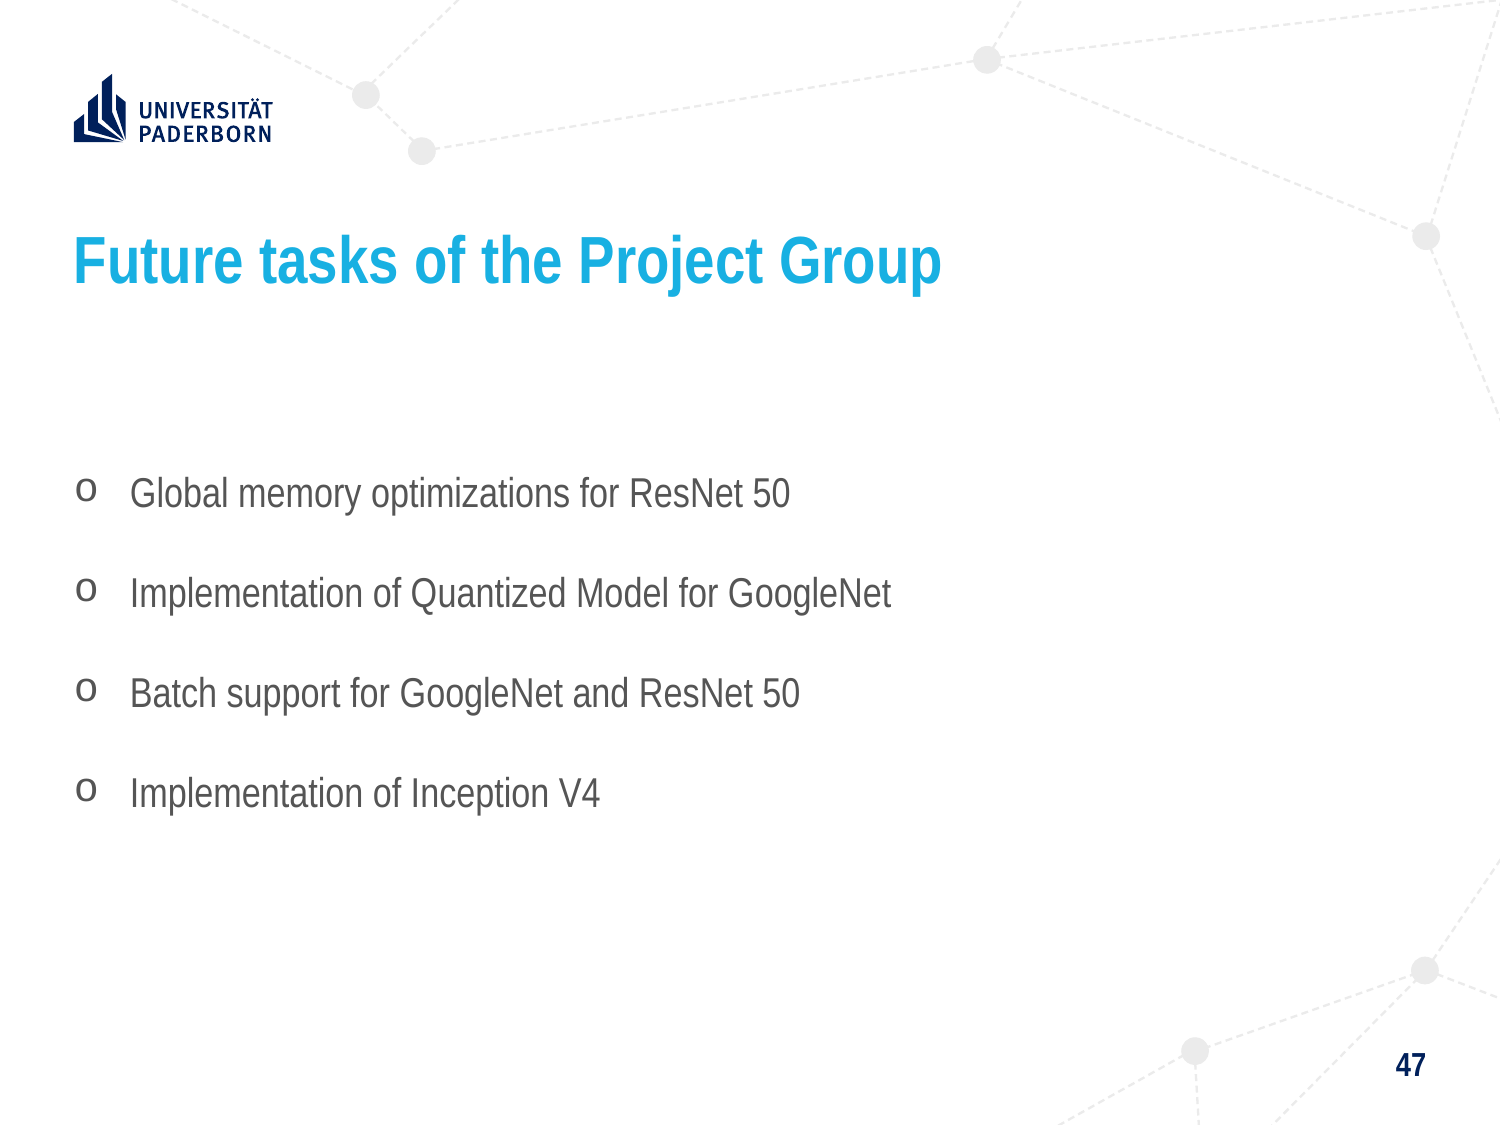

# Future tasks of the Project Group
Global memory optimizations for ResNet 50
Implementation of Quantized Model for GoogleNet
Batch support for GoogleNet and ResNet 50
Implementation of Inception V4

47